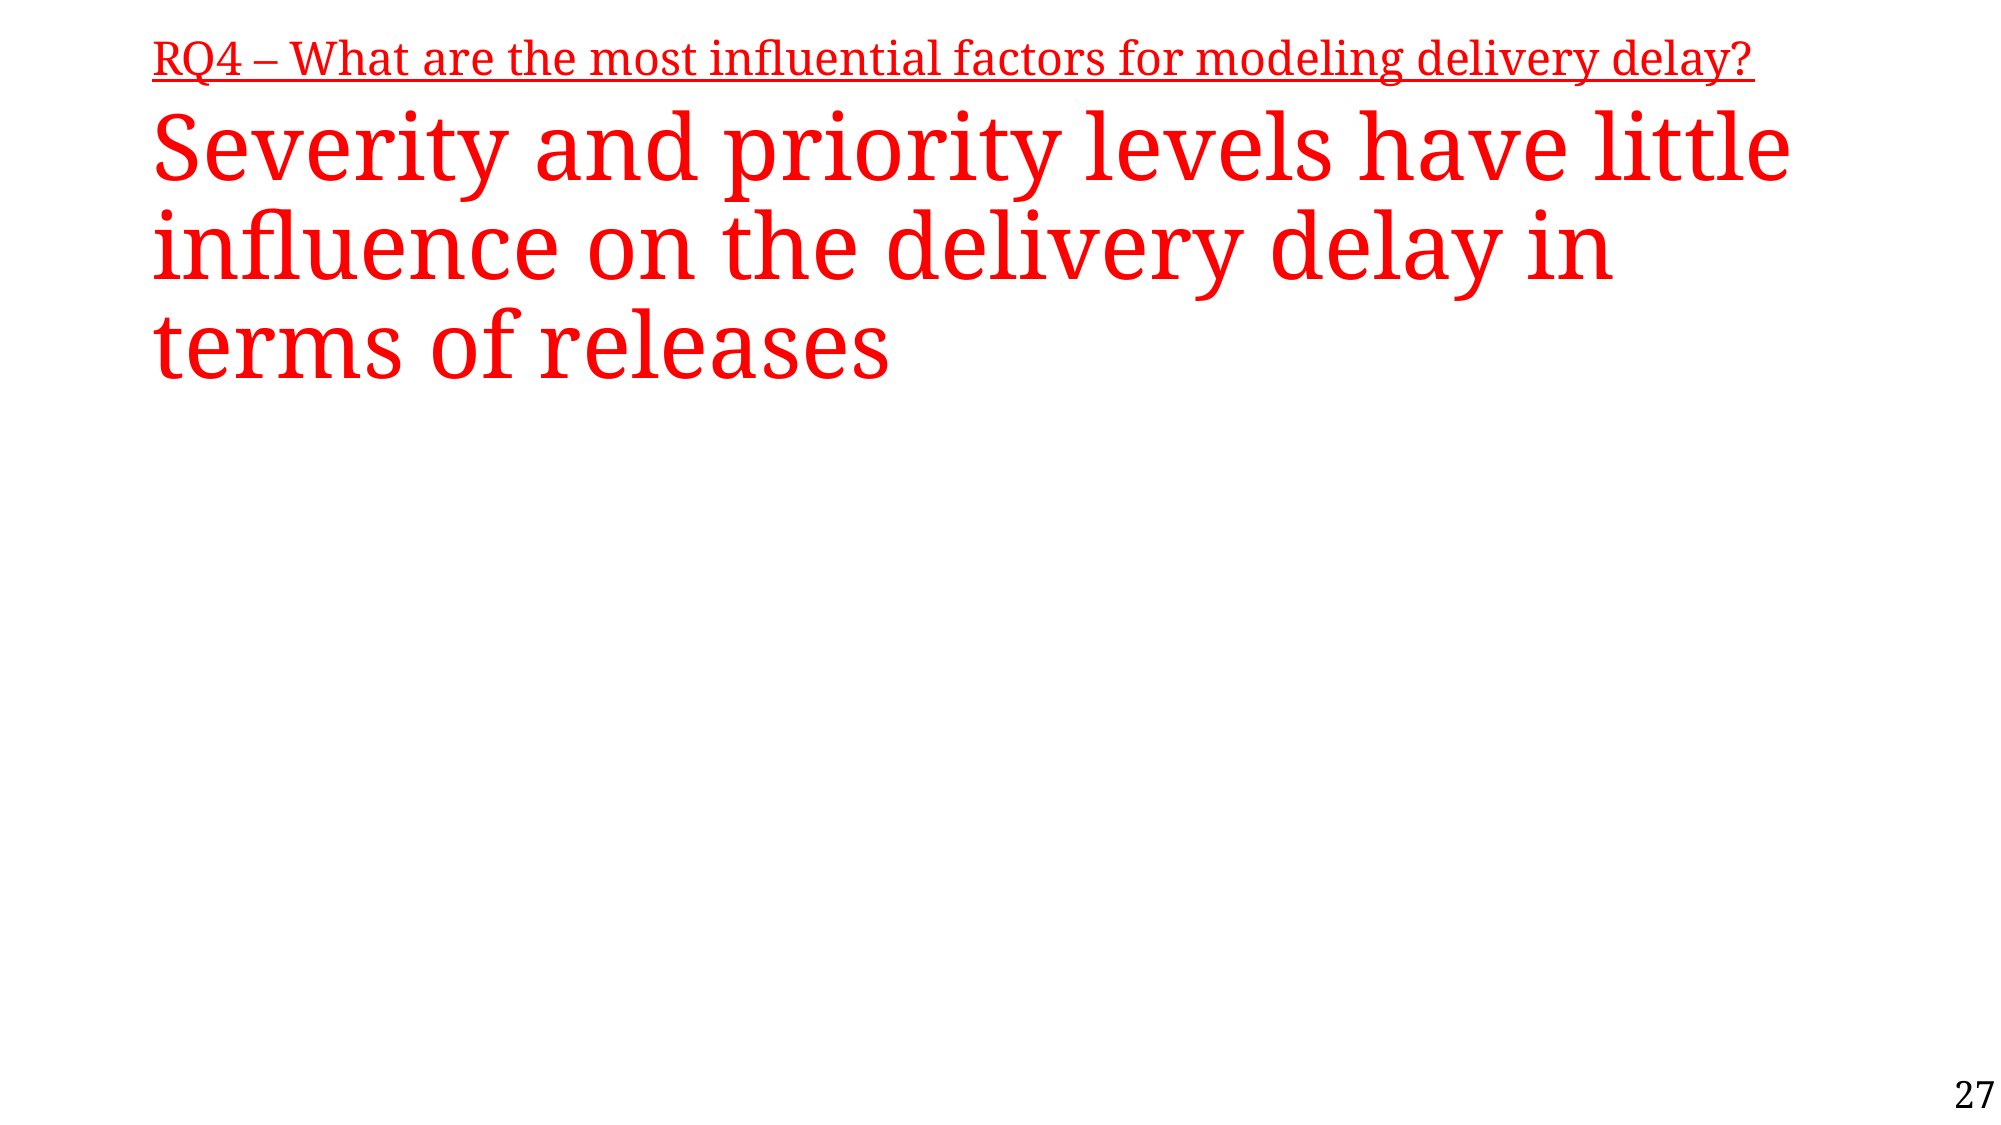

RQ4 – What are the most influential factors for modeling delivery delay?
# Severity and priority levels have little influence on the delivery delay in terms of releases
27